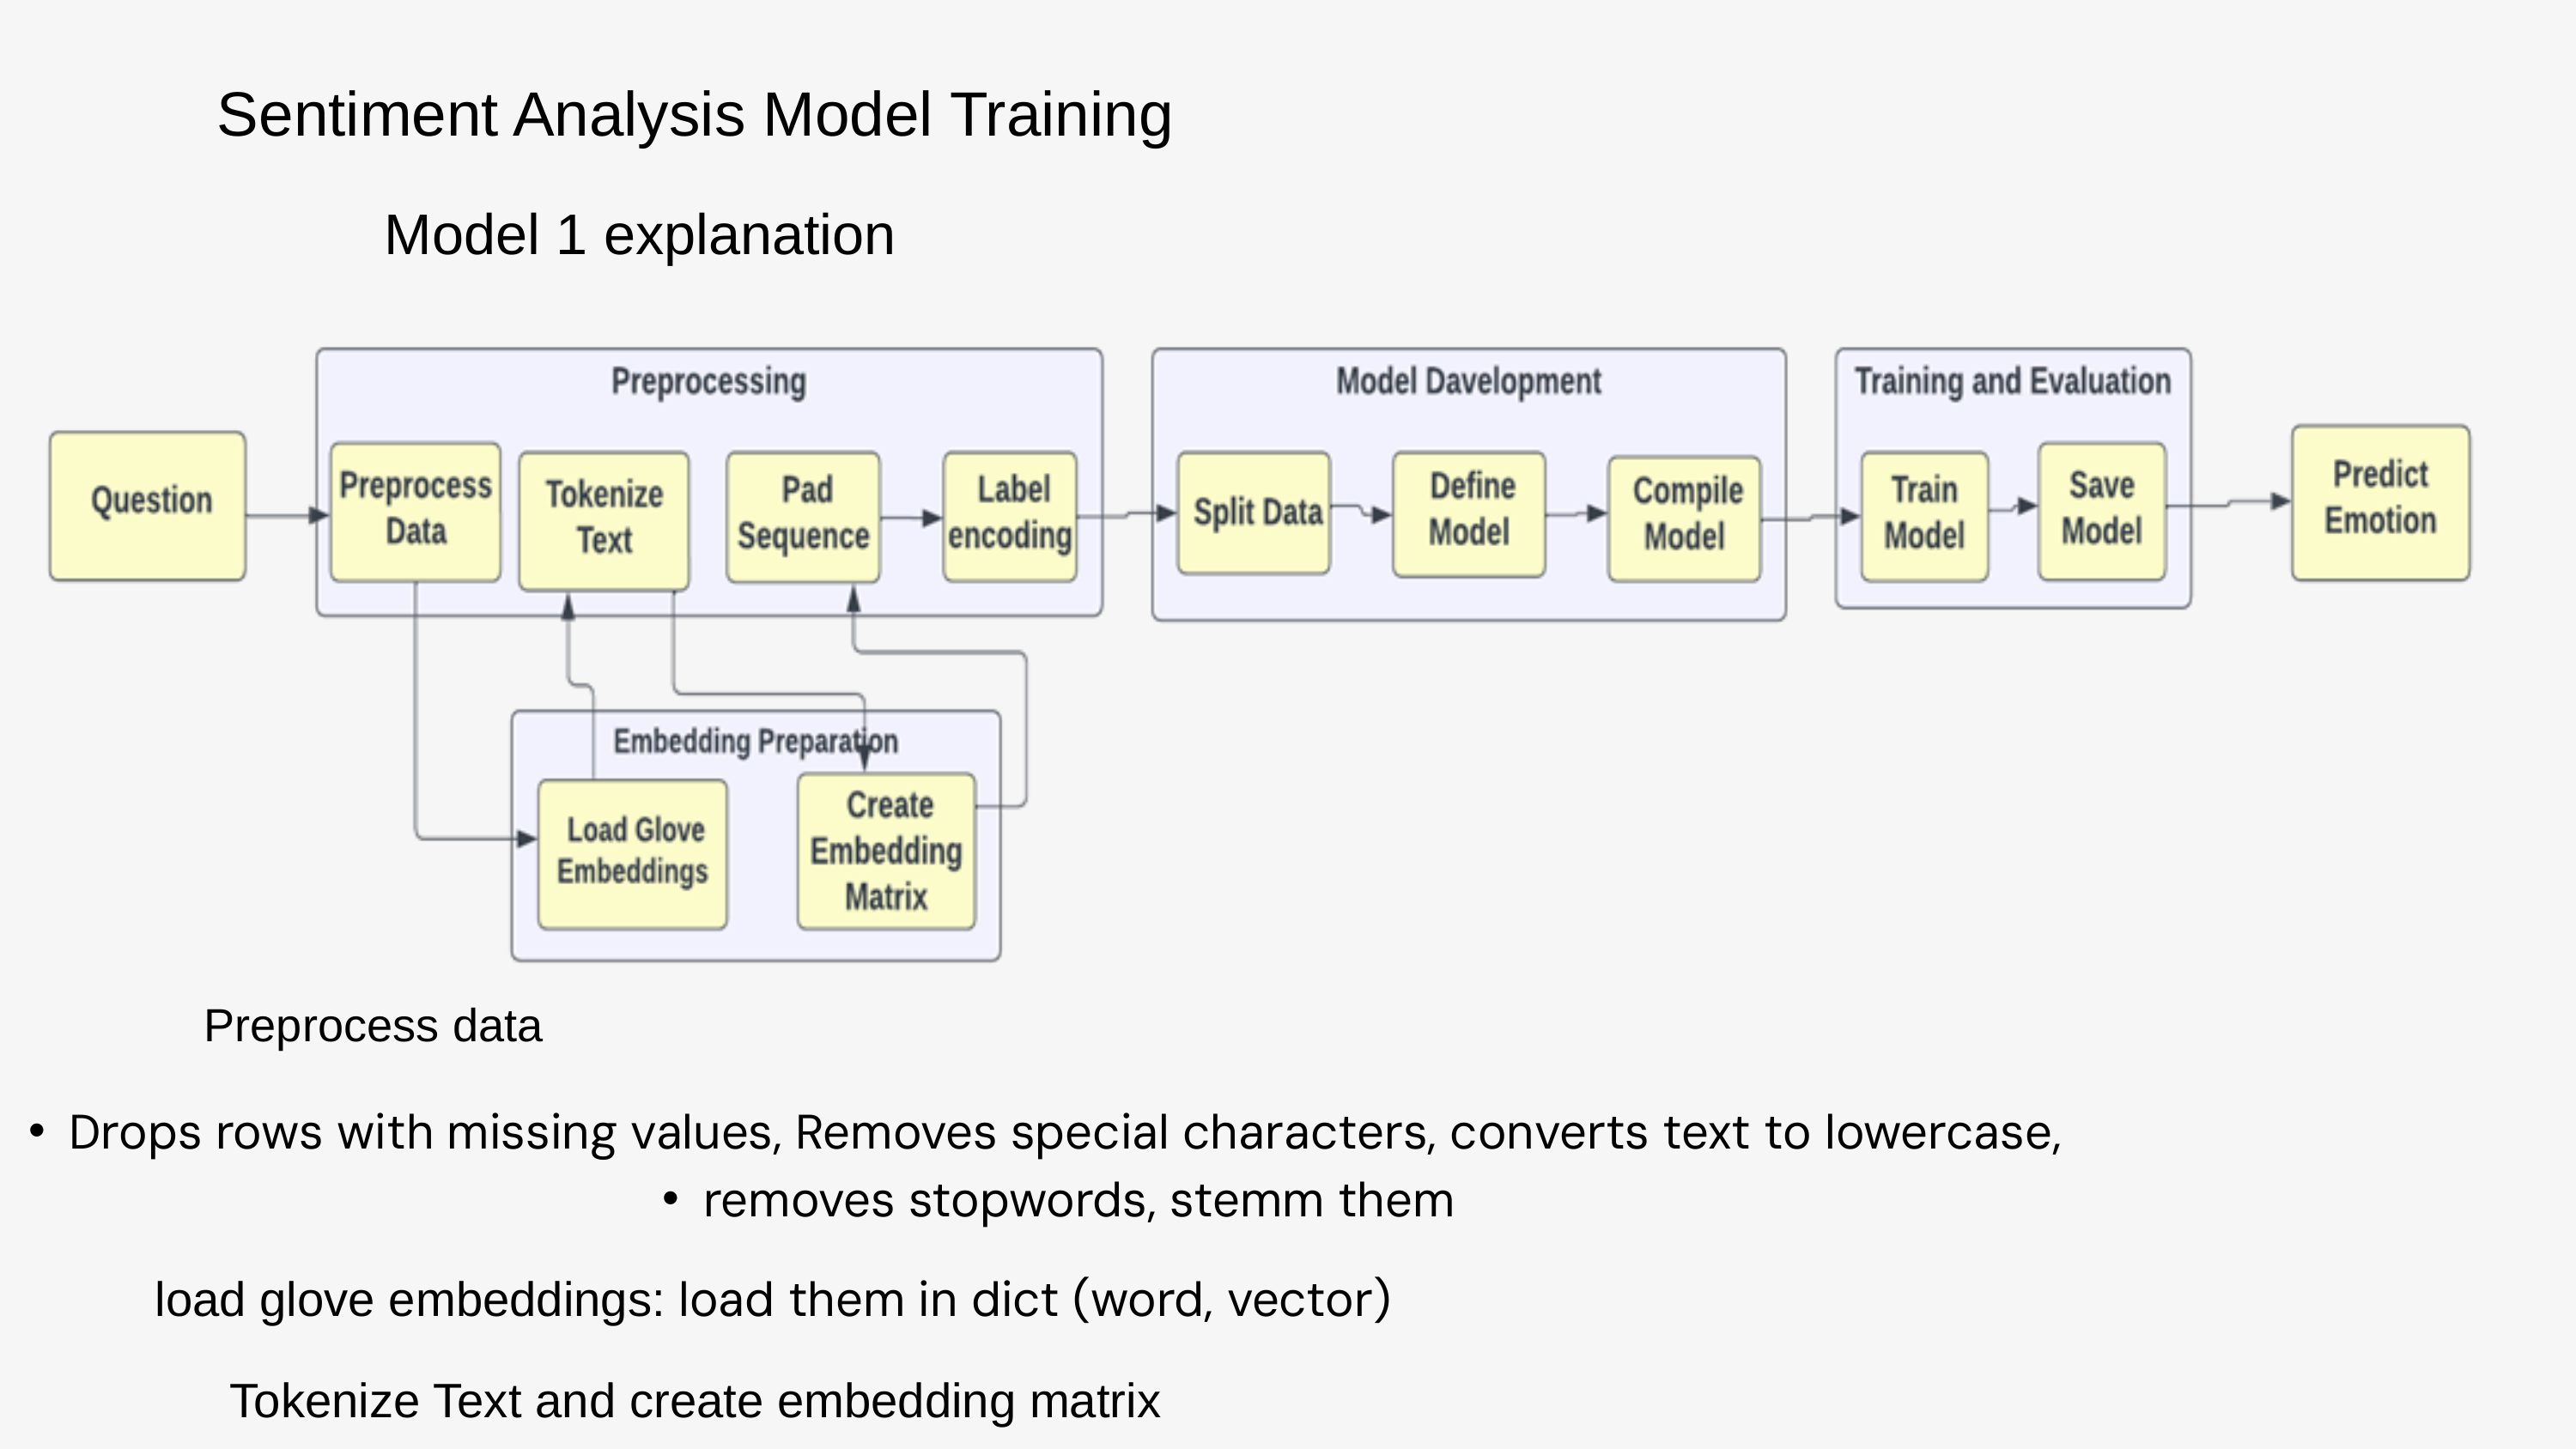

Sentiment Analysis Model Training
 Model 1 explanation

 Preprocess data
Drops rows with missing values, Removes special characters, converts text to lowercase,
removes stopwords, stemm them
load glove embeddings: load them in dict (word, vector)
 Tokenize Text and create embedding matrix